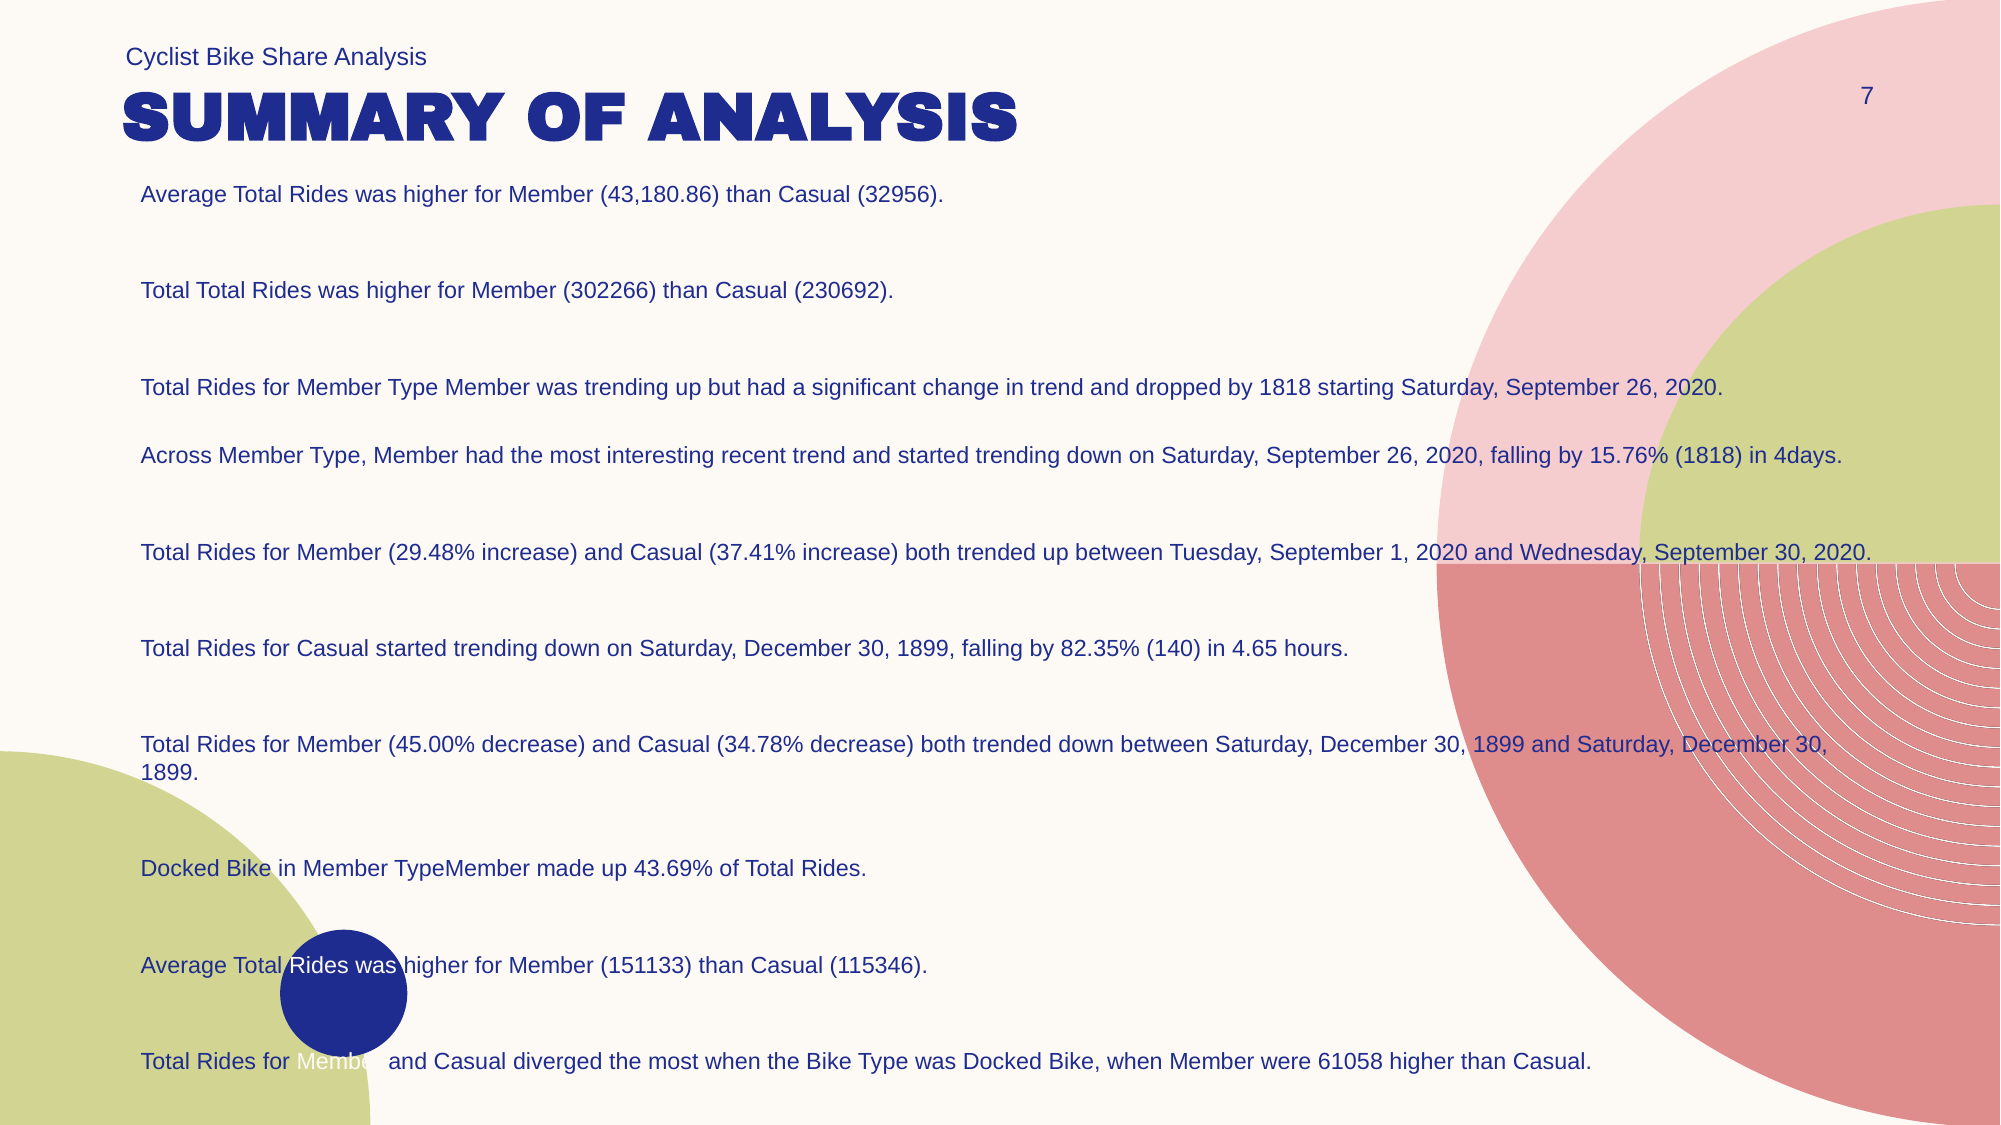

# Summary of Analysis
Cyclist Bike Share Analysis
7
Average Total Rides was higher for Member (43,180.86) than Casual (32956).

Total Total Rides was higher for Member (302266) than Casual (230692).

﻿﻿Total Rides for Member Type Member was trending up but had a significant change in trend and dropped by 1818 starting Saturday, September 26, 2020.
﻿
Across Member Type, Member had the most interesting recent trend and started trending down on Saturday, September 26, 2020, falling by 15.76% (1818) in 4days.

Total Rides for Member (29.48% increase) and Casual (37.41% increase) both trended up between Tuesday, September 1, 2020 and Wednesday, September 30, 2020.

Total Rides for Casual started trending down on Saturday, December 30, 1899, falling by 82.35% (140) in 4.65 hours.

﻿Total Rides for Member (45.00% decrease) and Casual (34.78% decrease) both trended down between Saturday, December 30, 1899 and Saturday, December 30, 1899.

Docked Bike in Member TypeMember made up 43.69% of Total Rides.

Average Total Rides was higher for Member (151133) than Casual (115346).

Total Rides for Member and Casual diverged the most when the Bike Type was Docked Bike, when Member were 61058 higher than Casual.